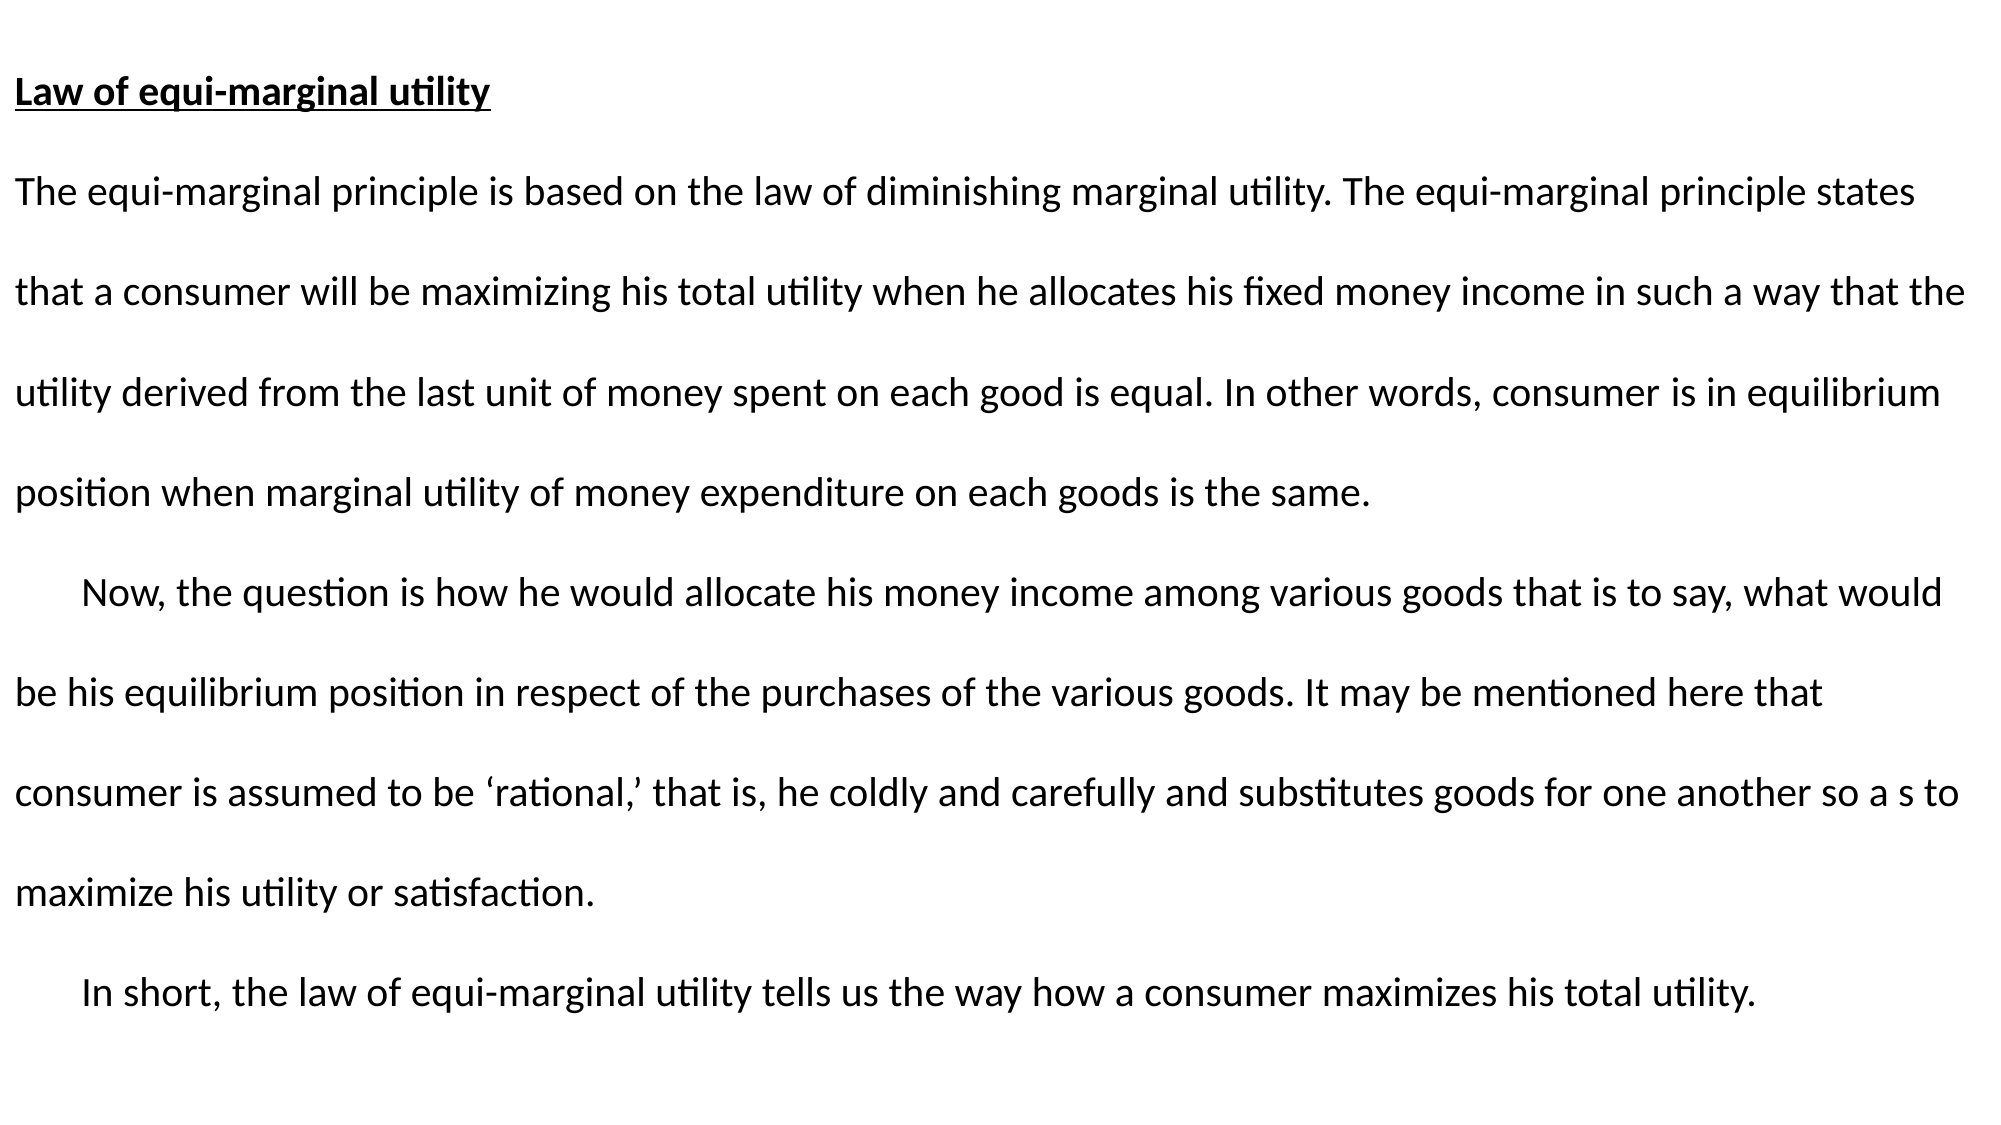

Law of equi-marginal utility
The equi-marginal principle is based on the law of diminishing marginal utility. The equi-marginal principle states that a consumer will be maximizing his total utility when he allocates his fixed money income in such a way that the utility derived from the last unit of money spent on each good is equal. In other words, consumer is in equilibrium position when marginal utility of money expenditure on each goods is the same.
       Now, the question is how he would allocate his money income among various goods that is to say, what would be his equilibrium position in respect of the purchases of the various goods. It may be mentioned here that consumer is assumed to be ‘rational,’ that is, he coldly and carefully and substitutes goods for one another so a s to maximize his utility or satisfaction.
       In short, the law of equi­-marginal utility tells us the way how a consumer maximizes his total utility.

.